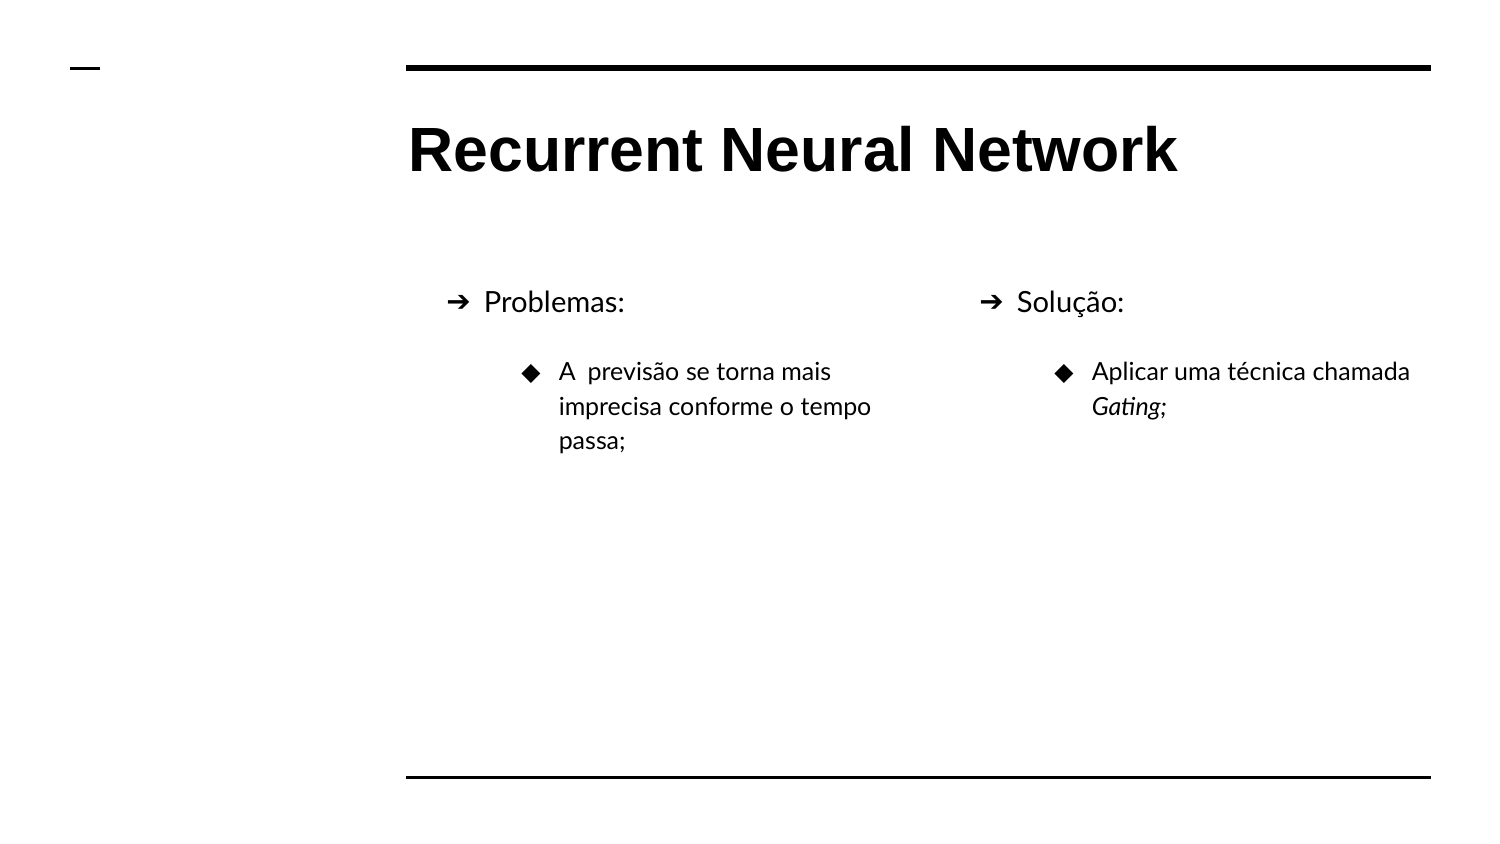

# Recurrent Neural Network
Problemas:
A  previsão se torna mais imprecisa conforme o tempo passa;

Solução:
Aplicar uma técnica chamada Gating;